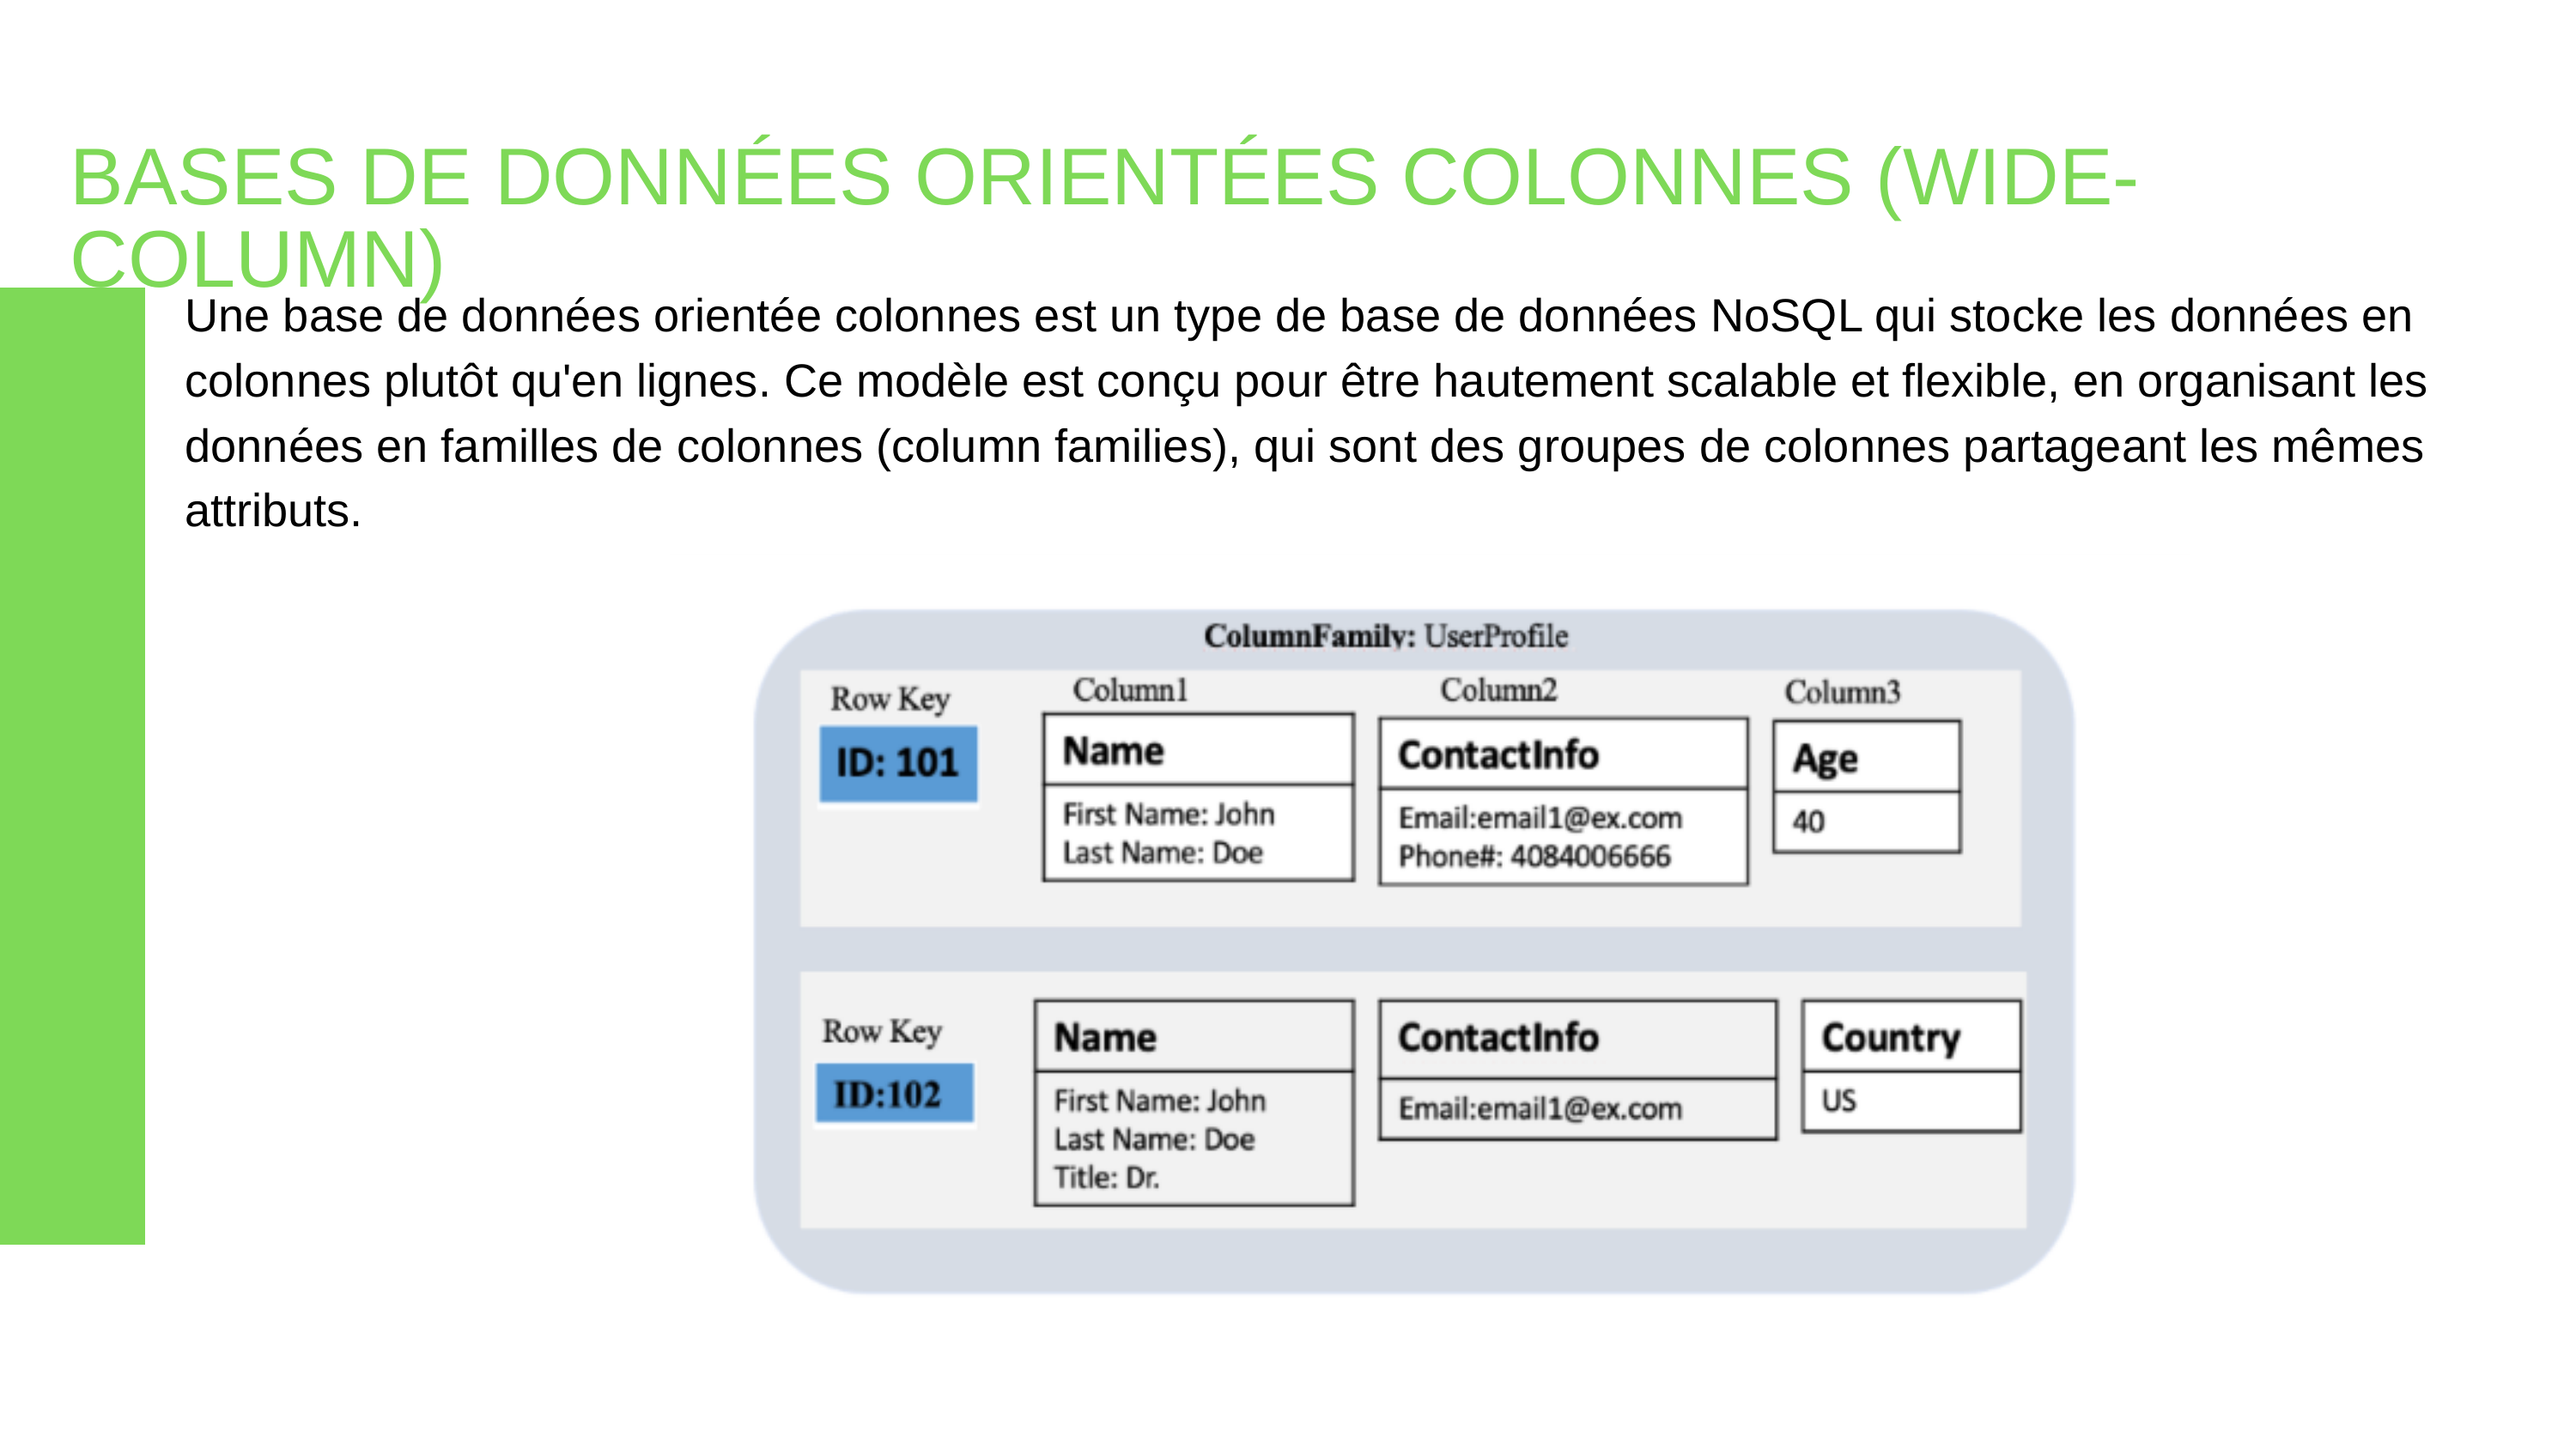

BASES DE DONNÉES ORIENTÉES COLONNES (WIDE-COLUMN)

Une base de données orientée colonnes est un type de base de données NoSQL qui stocke les données en colonnes plutôt qu'en lignes. Ce modèle est conçu pour être hautement scalable et flexible, en organisant les données en familles de colonnes (column families), qui sont des groupes de colonnes partageant les mêmes attributs.